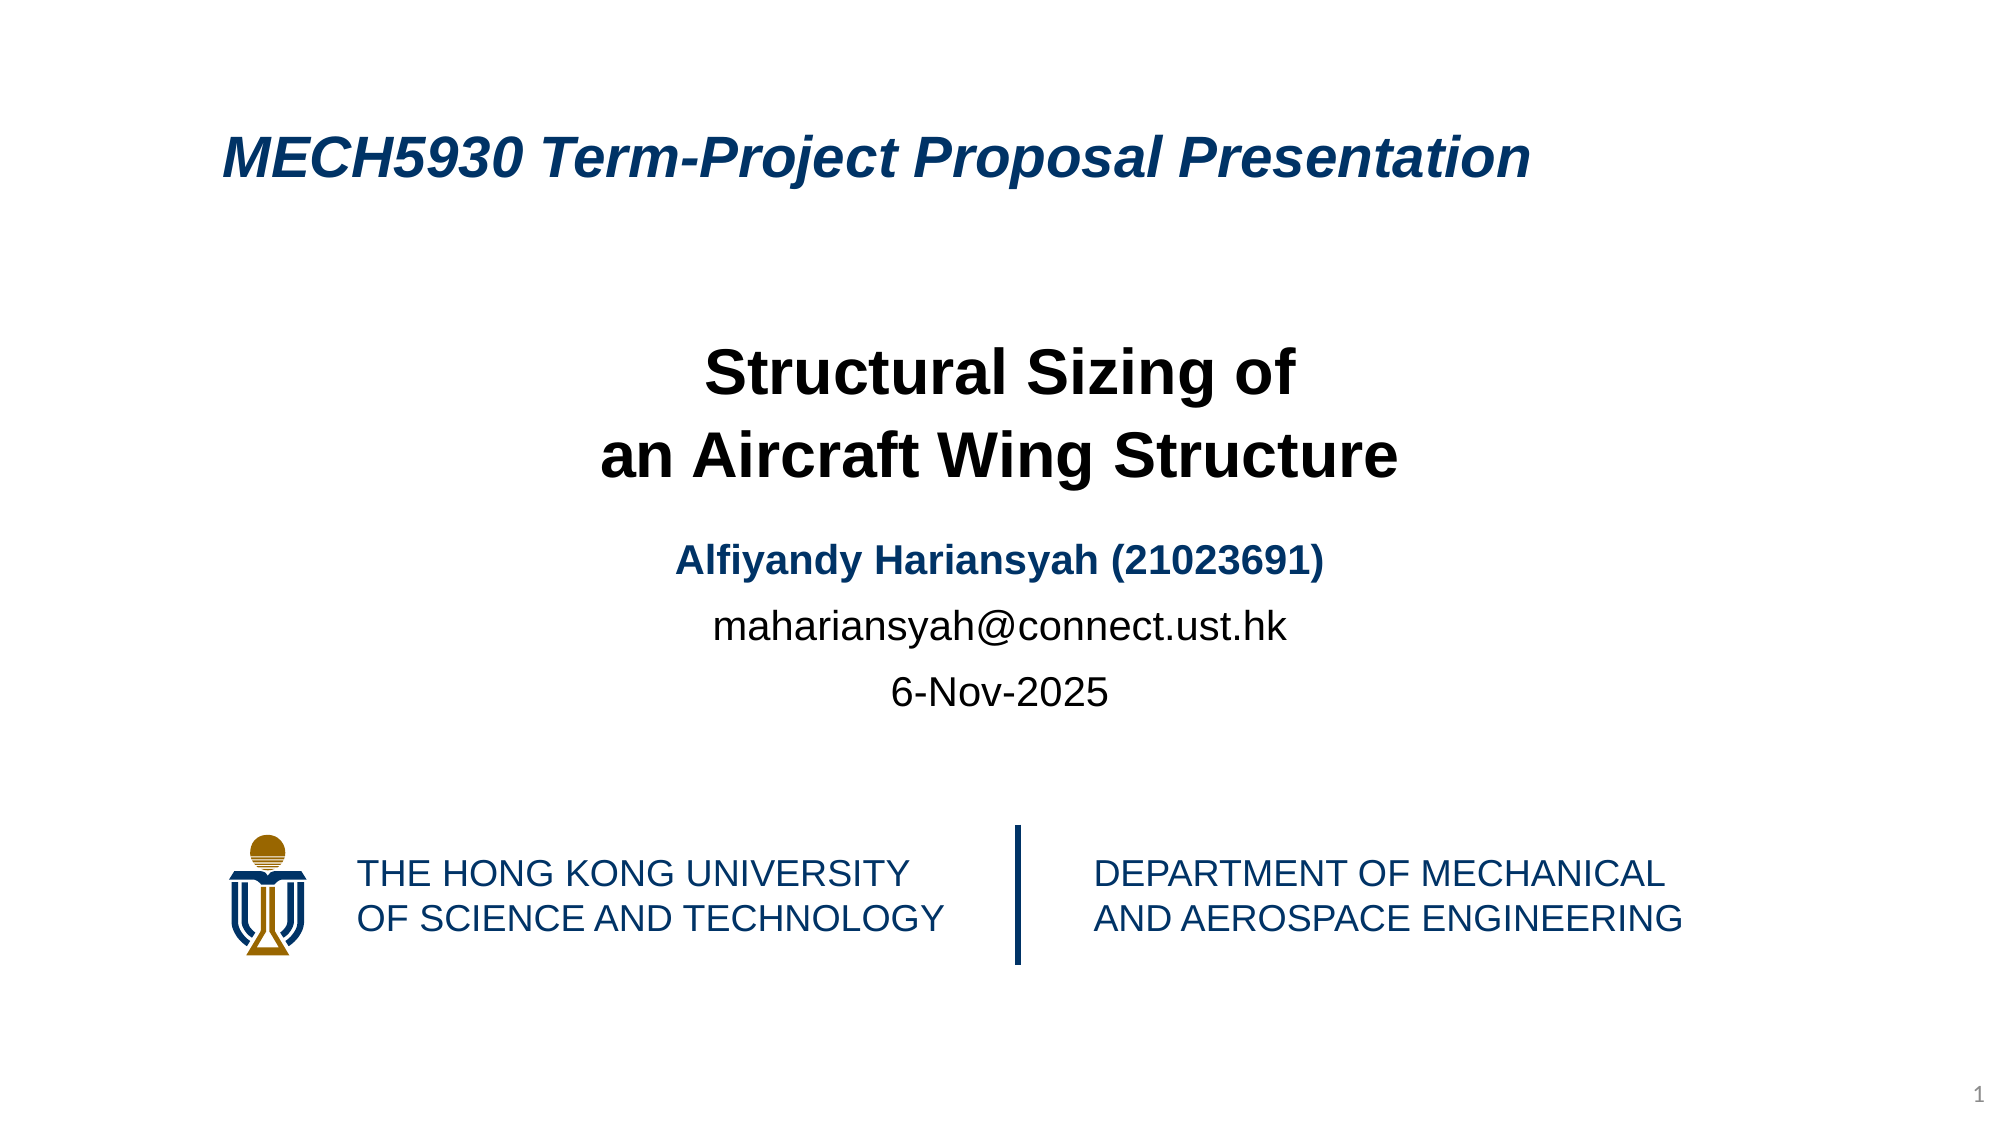

MECH5930 Term-Project Proposal Presentation
# Structural Sizing of an Aircraft Wing Structure
Alfiyandy Hariansyah (21023691)
mahariansyah@connect.ust.hk
6-Nov-2025

THE HONG KONG UNIVERSITY OF SCIENCE AND TECHNOLOGY
DEPARTMENT OF MECHANICAL AND AEROSPACE ENGINEERING
1